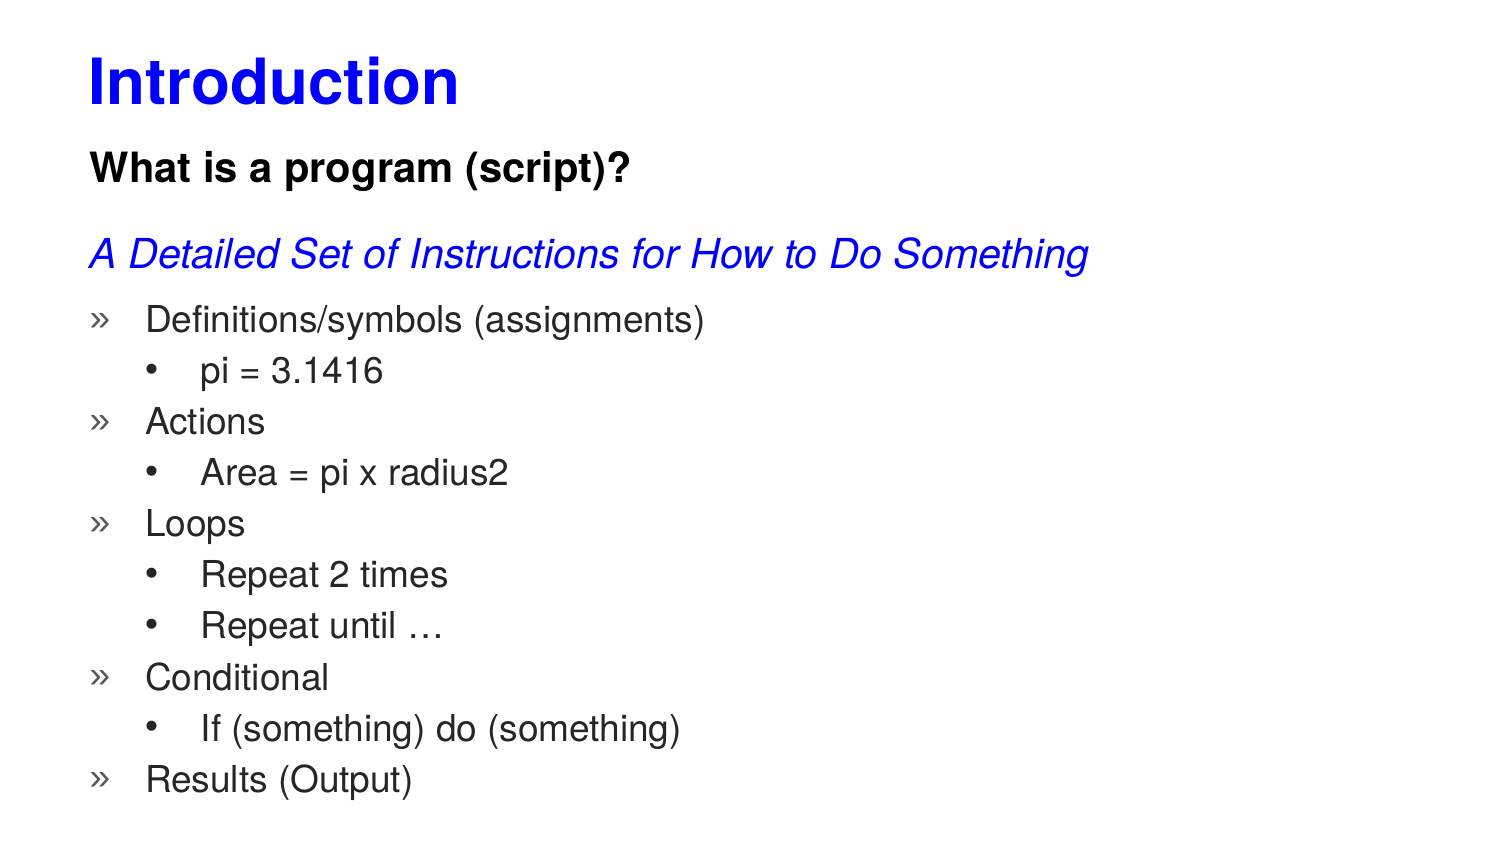

Introduction
What is a program (script)?
A Detailed Set of Instructions for How to Do Something
Definitions/symbols (assignments)
pi = 3.1416
Actions
Area = pi x radius2
Loops
Repeat 2 times
Repeat until …
Conditional
If (something) do (something)
Results (Output)